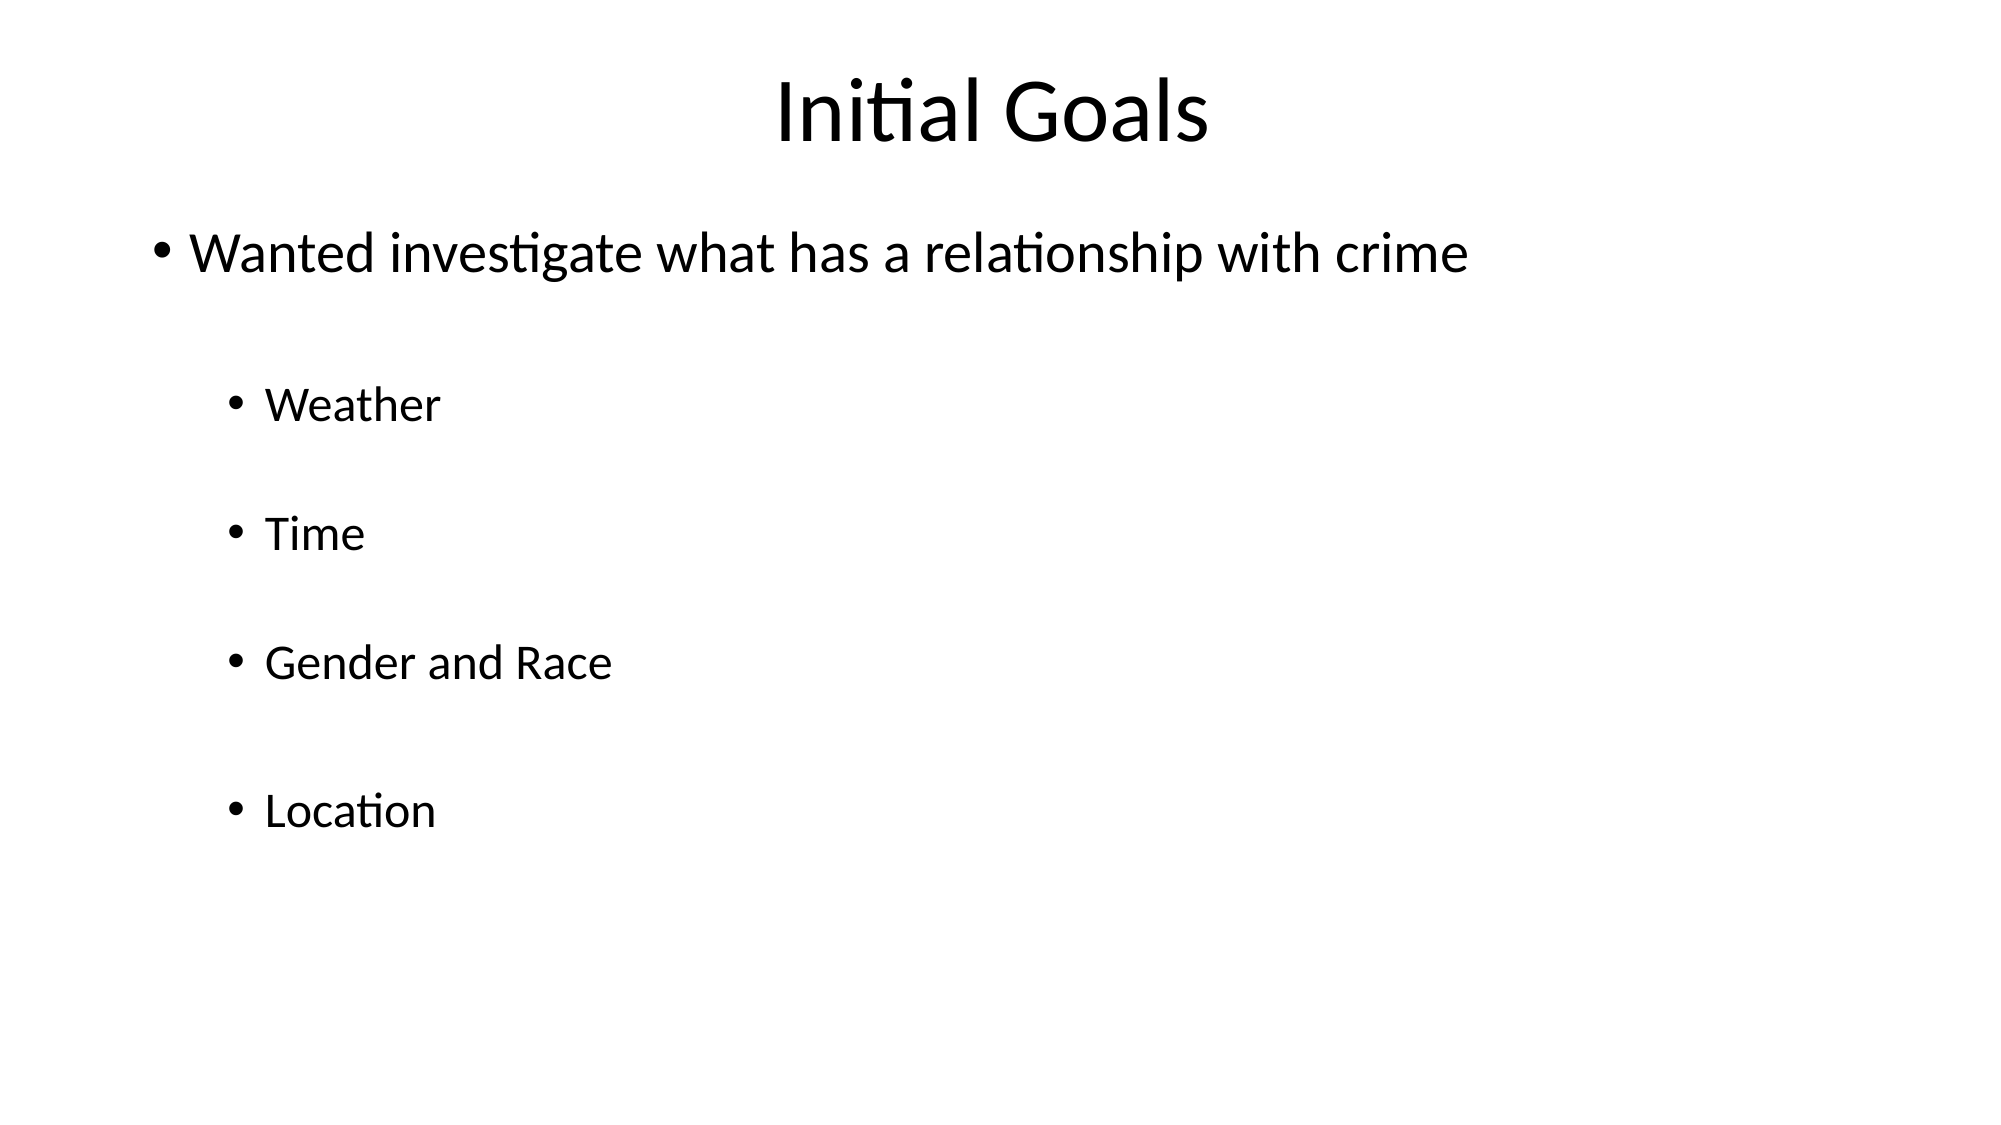

# Initial Goals

Wanted investigate what has a relationship with crime

Weather

Time

Gender and Race

Location